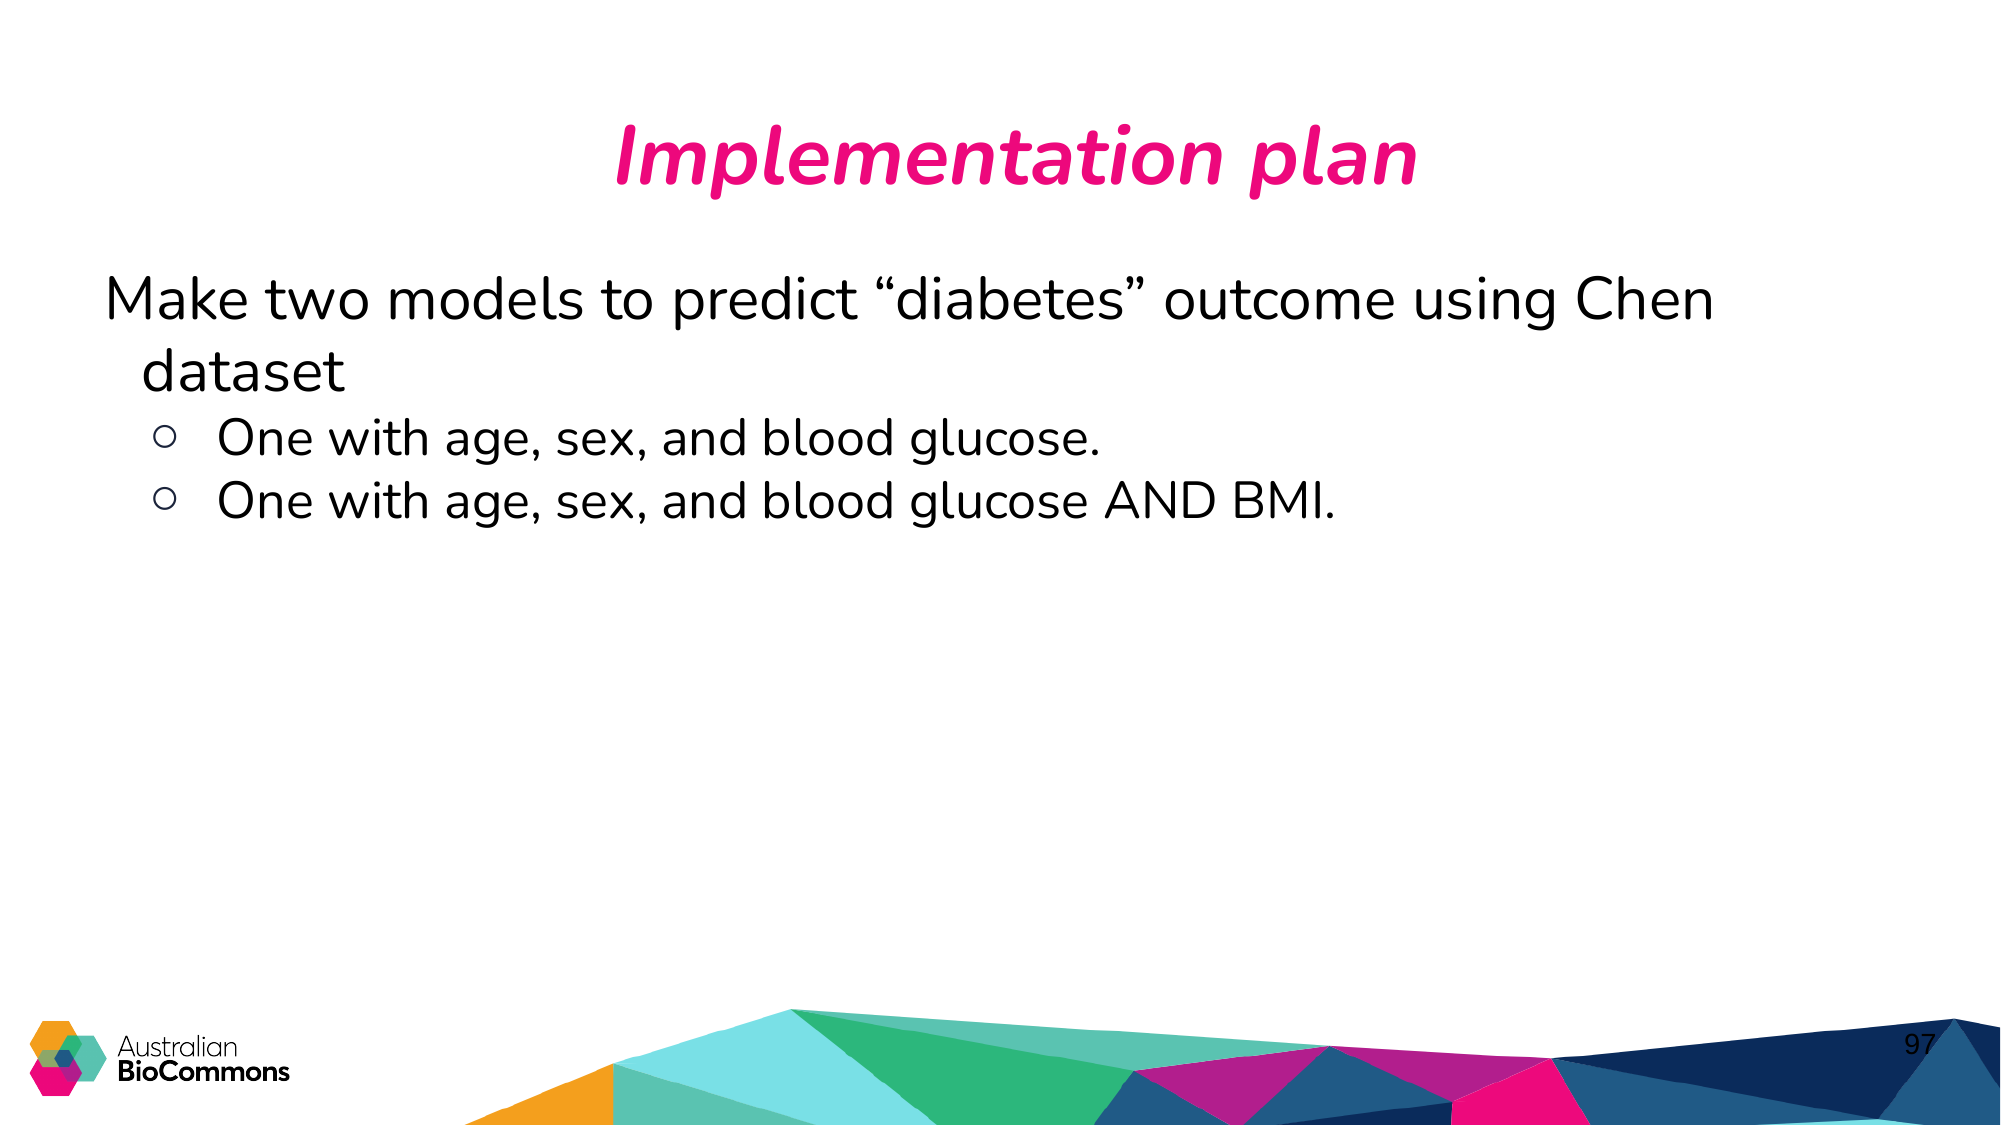

# Implementation plan
Make two models to predict “diabetes” outcome using Chen dataset
One with age, sex, and blood glucose.
One with age, sex, and blood glucose AND BMI.

97